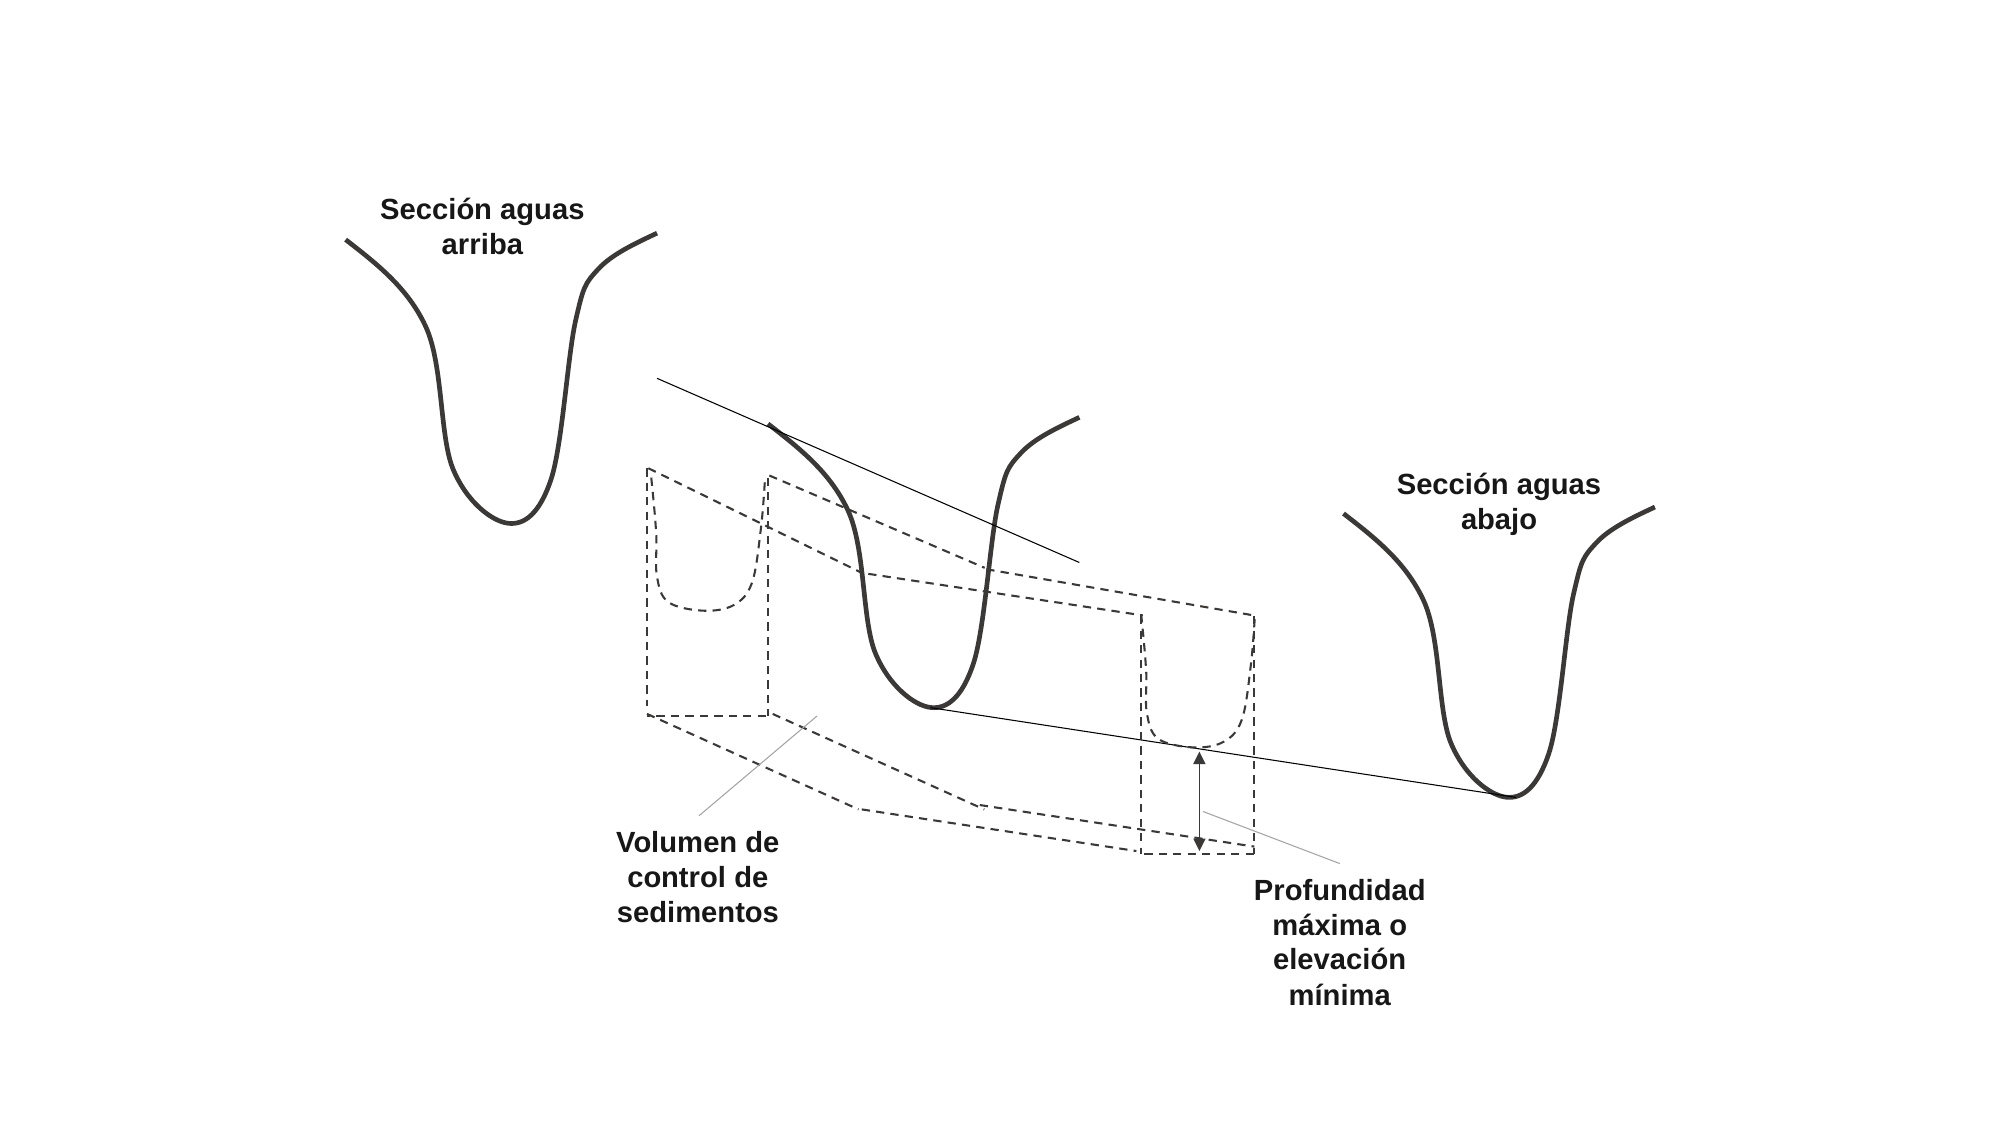

Sección aguas arriba

Sección aguas abajo

Volumen de control de sedimentos
Profundidad máxima o elevación mínima